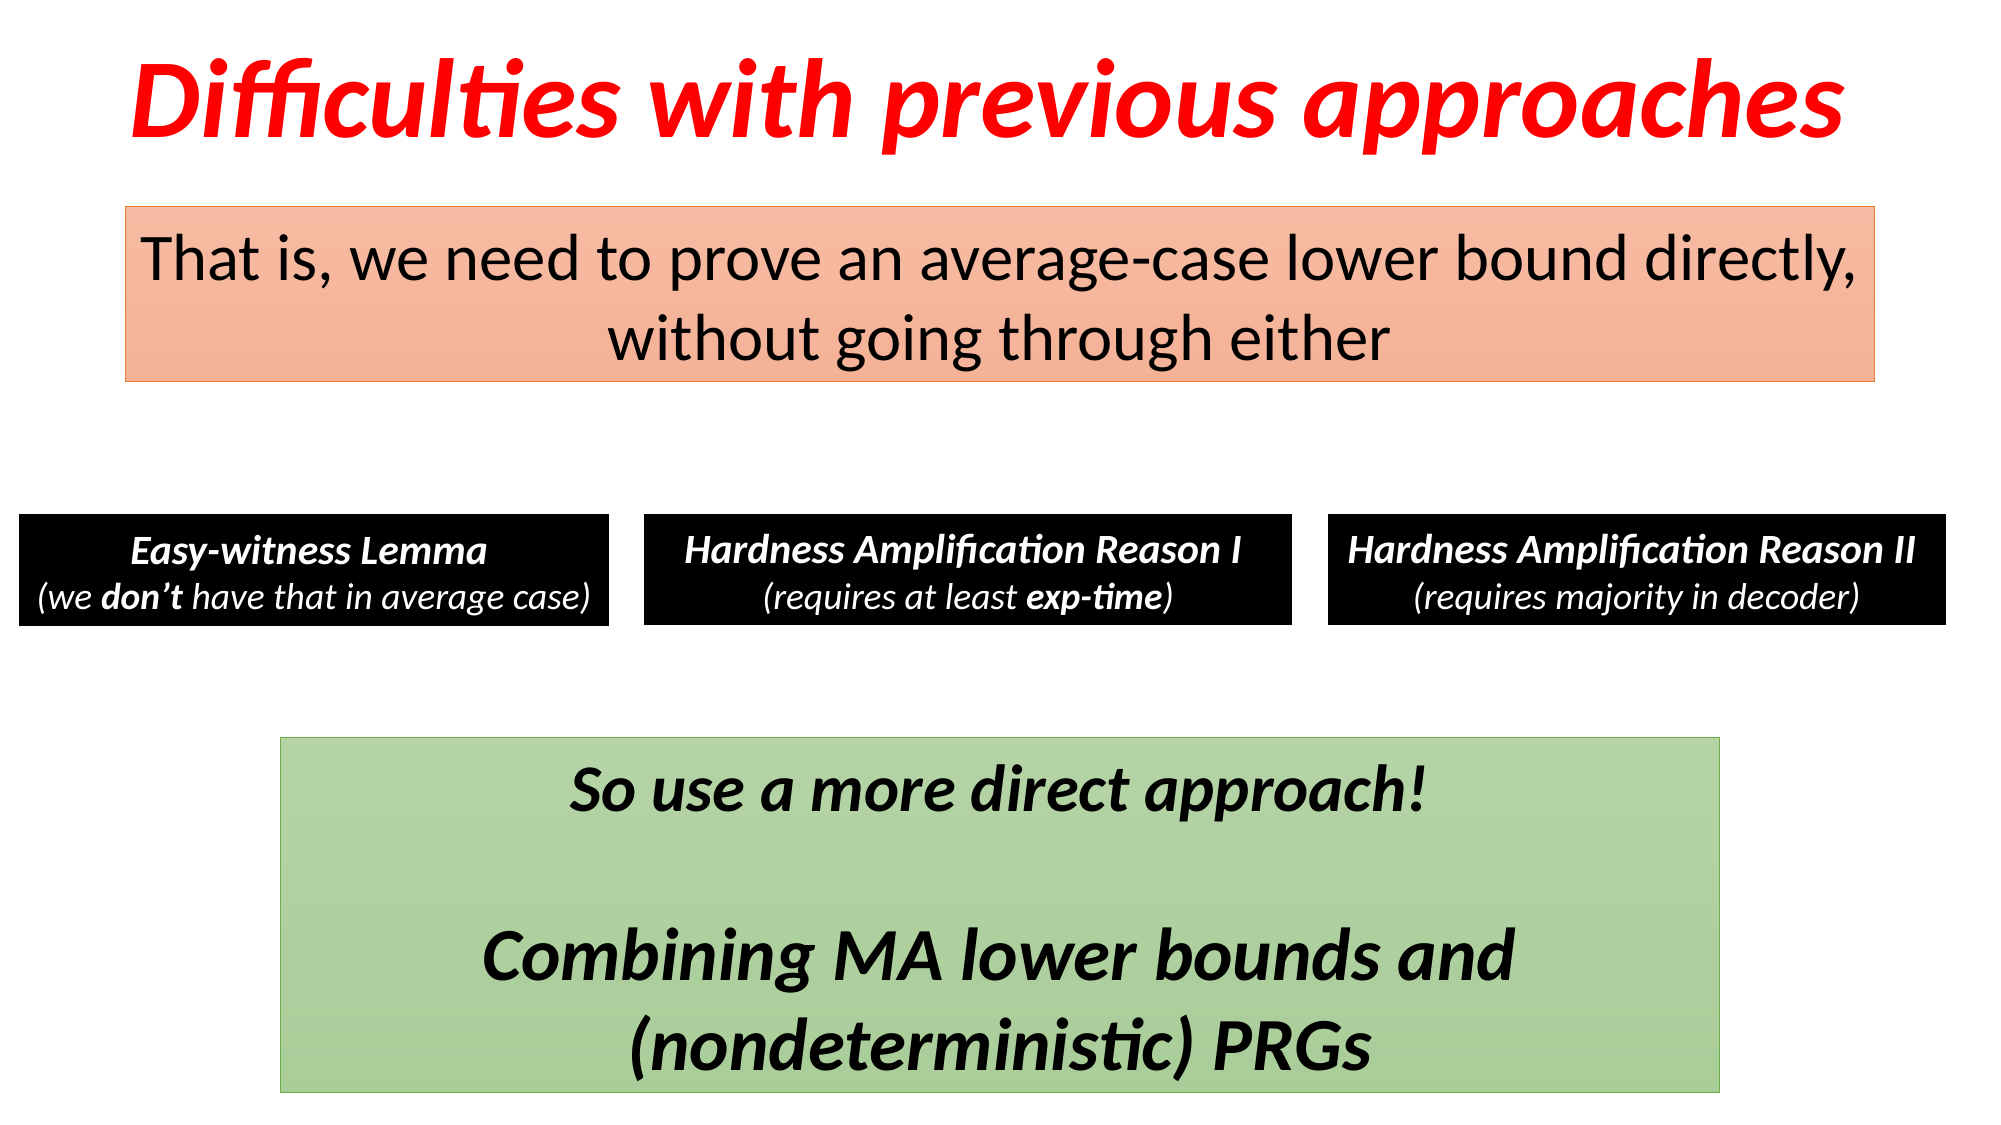

Difficulties with previous approaches
That is, we need to prove an average-case lower bound directly,
without going through either
Hardness Amplification Reason I
(requires at least exp-time)
Hardness Amplification Reason II
(requires majority in decoder)
Easy-witness Lemma
(we don’t have that in average case)
So use a more direct approach!

Combining MA lower bounds and (nondeterministic) PRGs